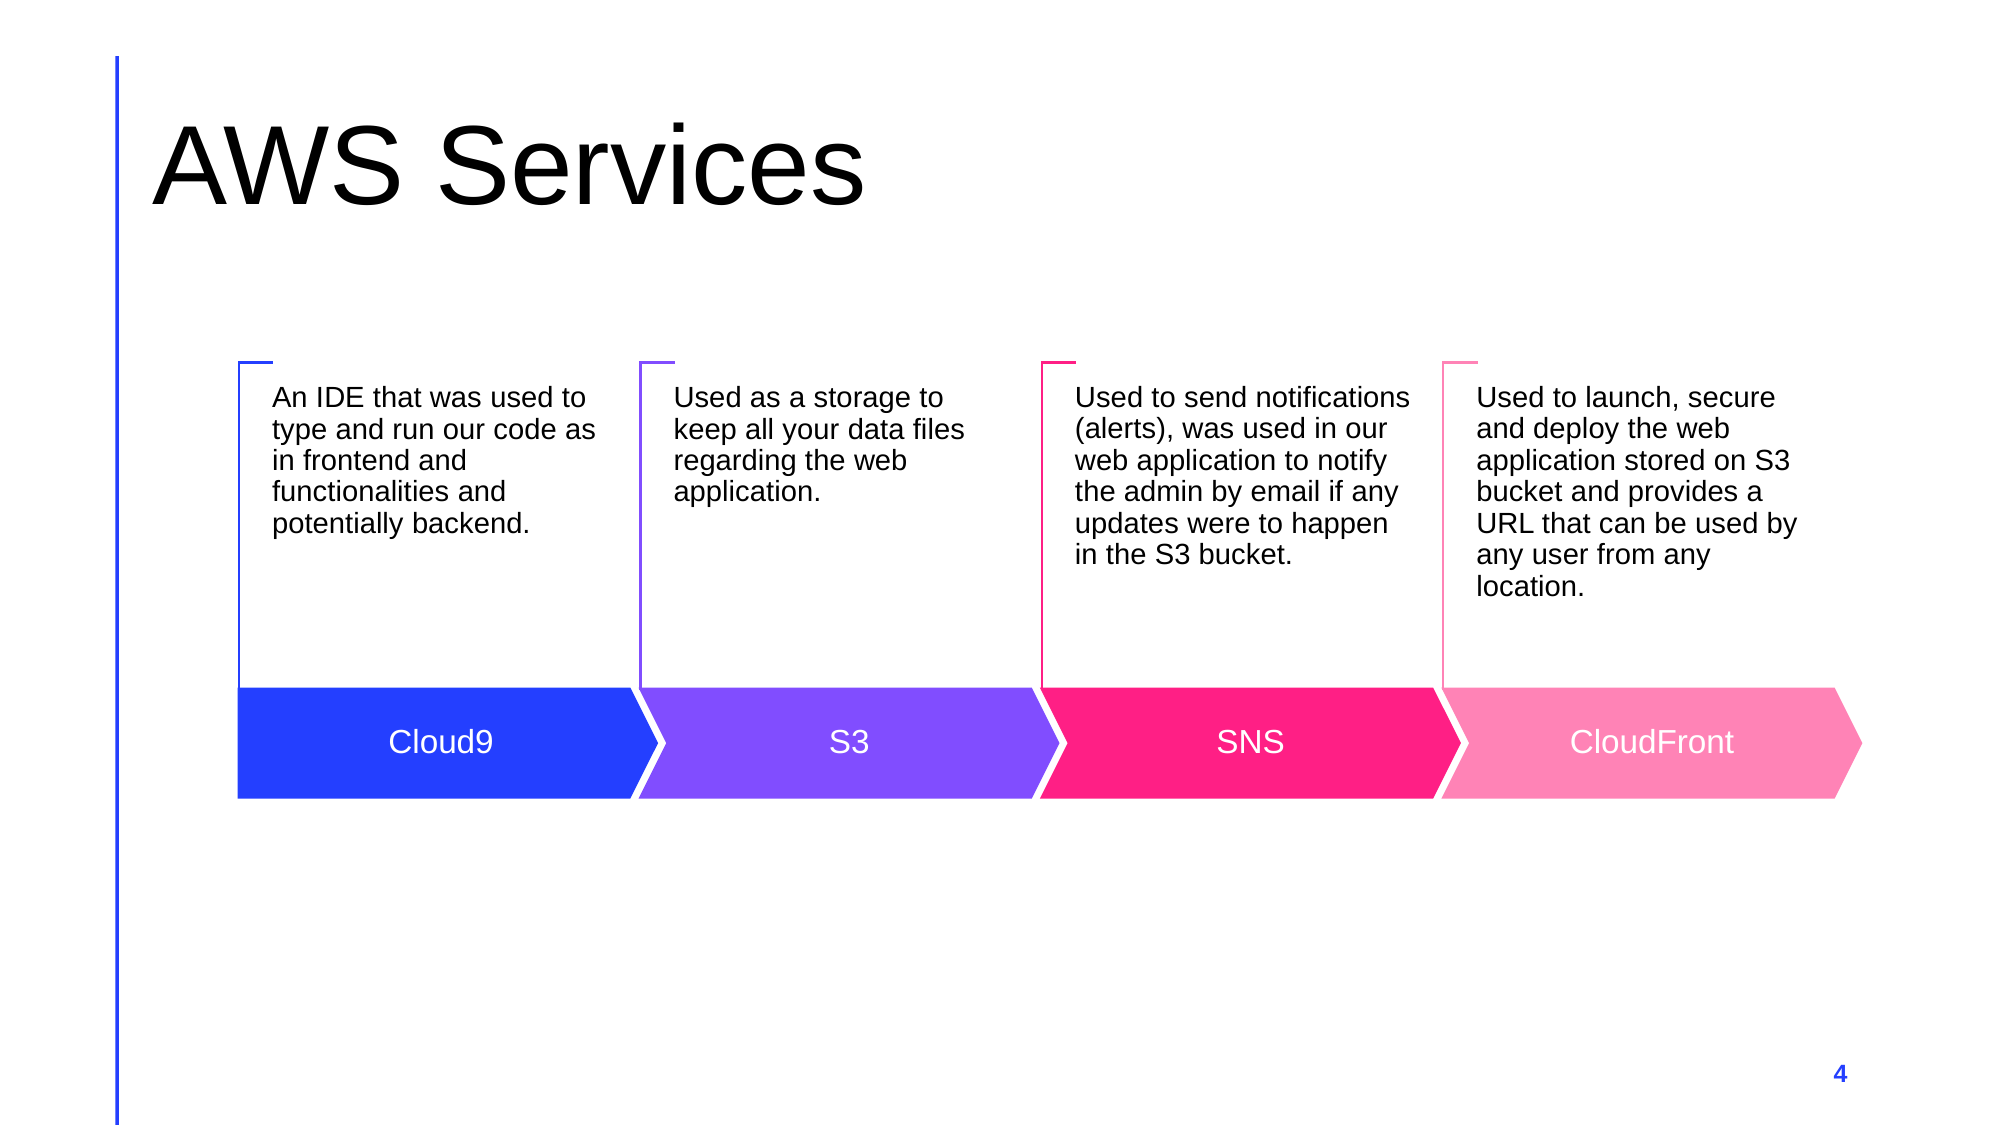

# AWS Services
Cloud9
An IDE that was used to type and run our code as in frontend and functionalities and potentially backend.
S3
Used as a storage to keep all your data files regarding the web application.
SNS
Used to send notifications (alerts), was used in our web application to notify the admin by email if any updates were to happen in the S3 bucket.
CloudFront
Used to launch, secure and deploy the web application stored on S3 bucket and provides a URL that can be used by any user from any location.
4